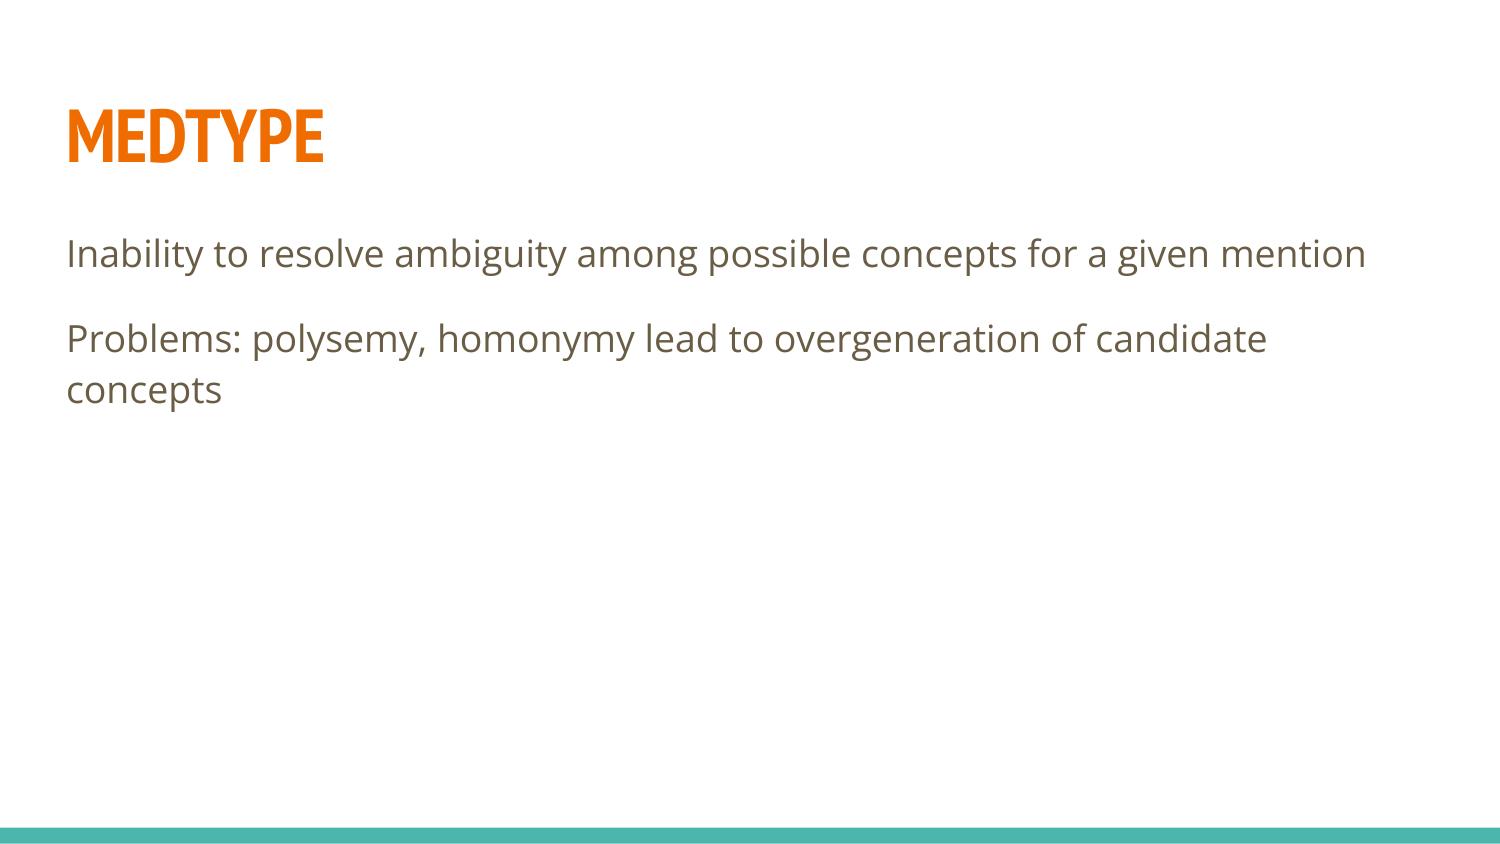

# MEDTYPE
Inability to resolve ambiguity among possible concepts for a given mention
Problems: polysemy, homonymy lead to overgeneration of candidate concepts